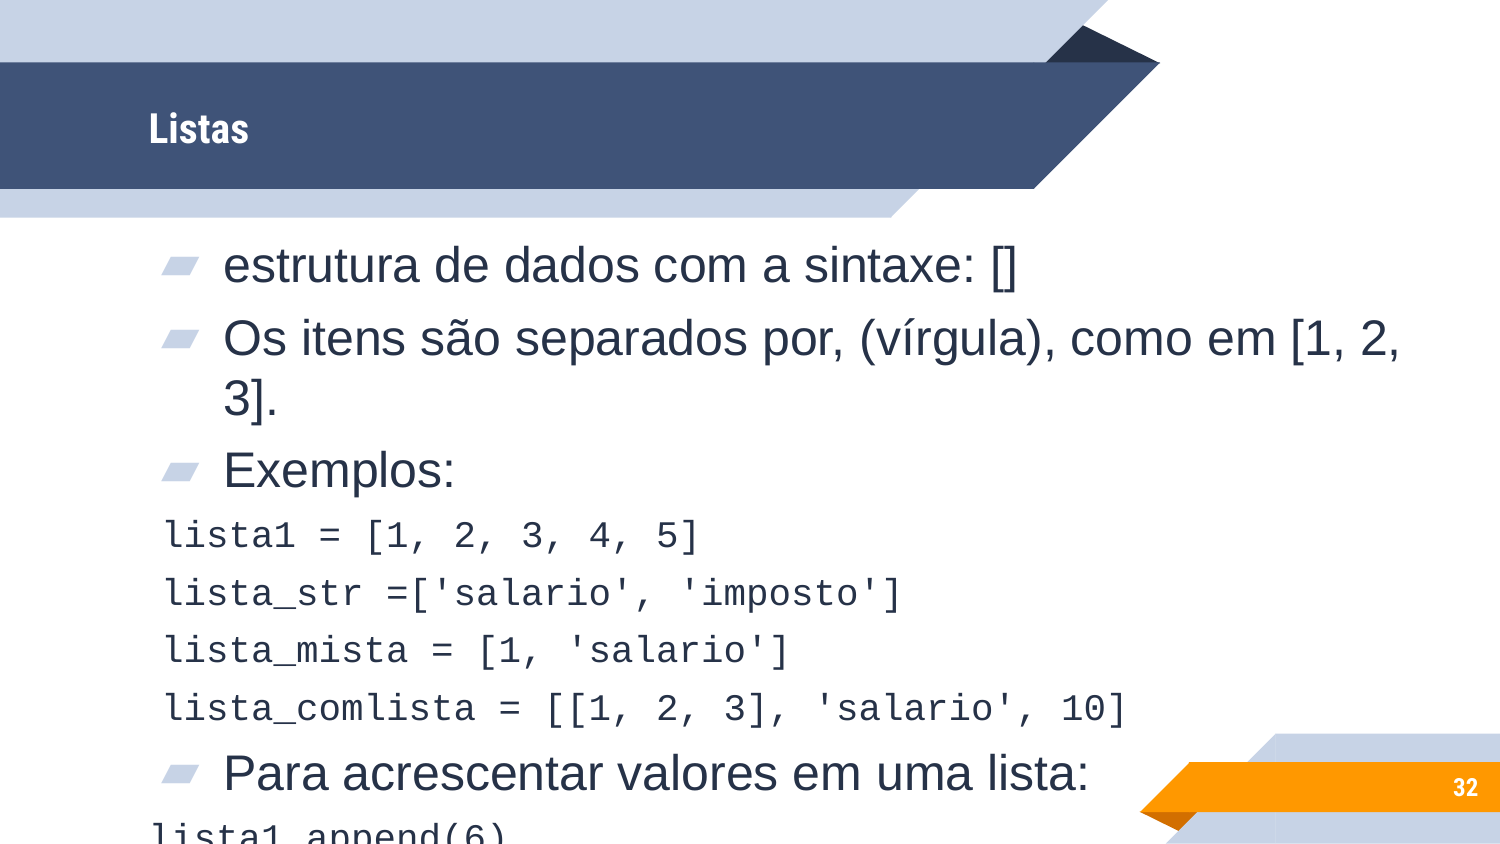

# Listas
estrutura de dados com a sintaxe: []
Os itens são separados por, (vírgula), como em [1, 2, 3].
Exemplos:
lista1 = [1, 2, 3, 4, 5]
lista_str =['salario', 'imposto']
lista_mista = [1, 'salario']
lista_comlista = [[1, 2, 3], 'salario', 10]
Para acrescentar valores em uma lista:
lista1.append(6)

32